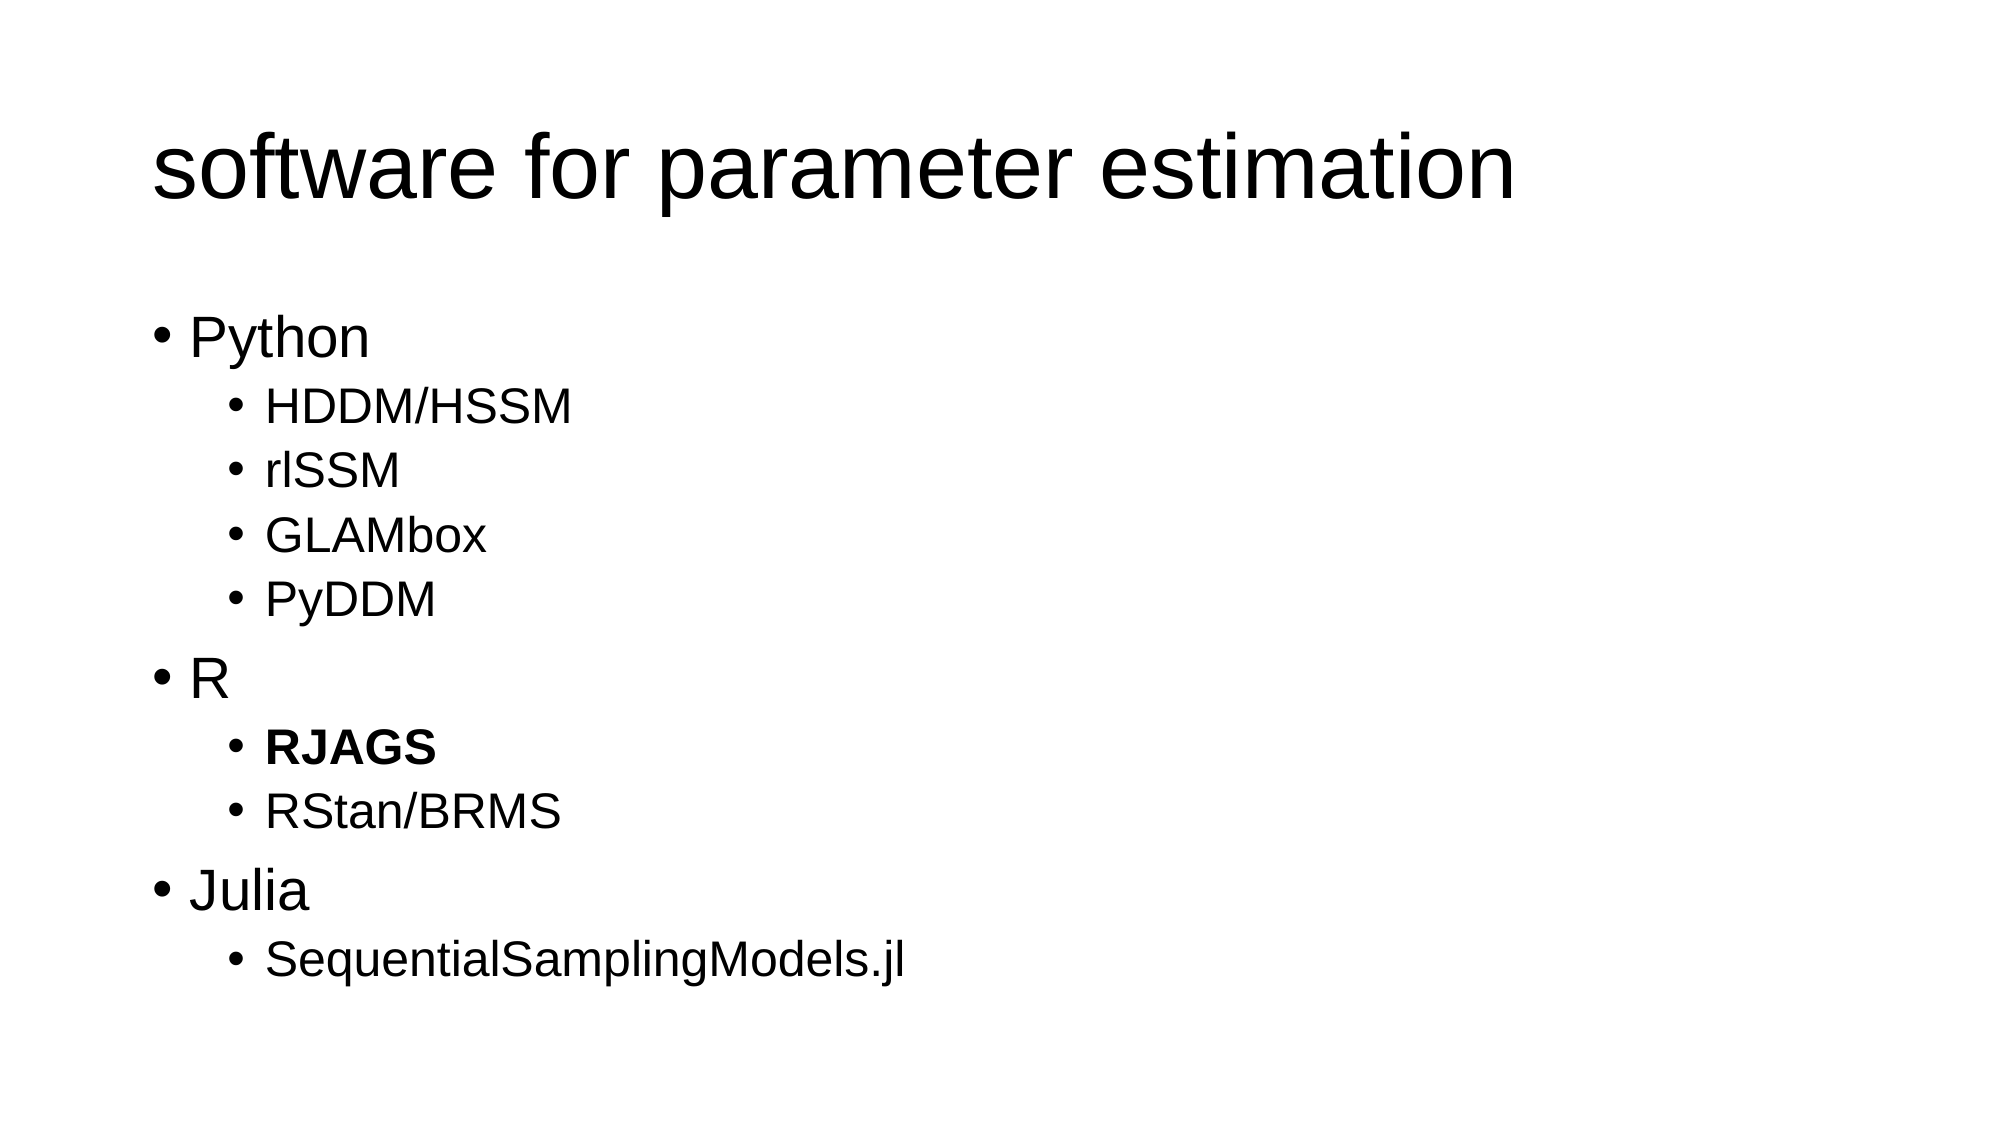

# software for parameter estimation
Python
HDDM/HSSM
rlSSM
GLAMbox
PyDDM
R
RJAGS
RStan/BRMS
Julia
SequentialSamplingModels.jl